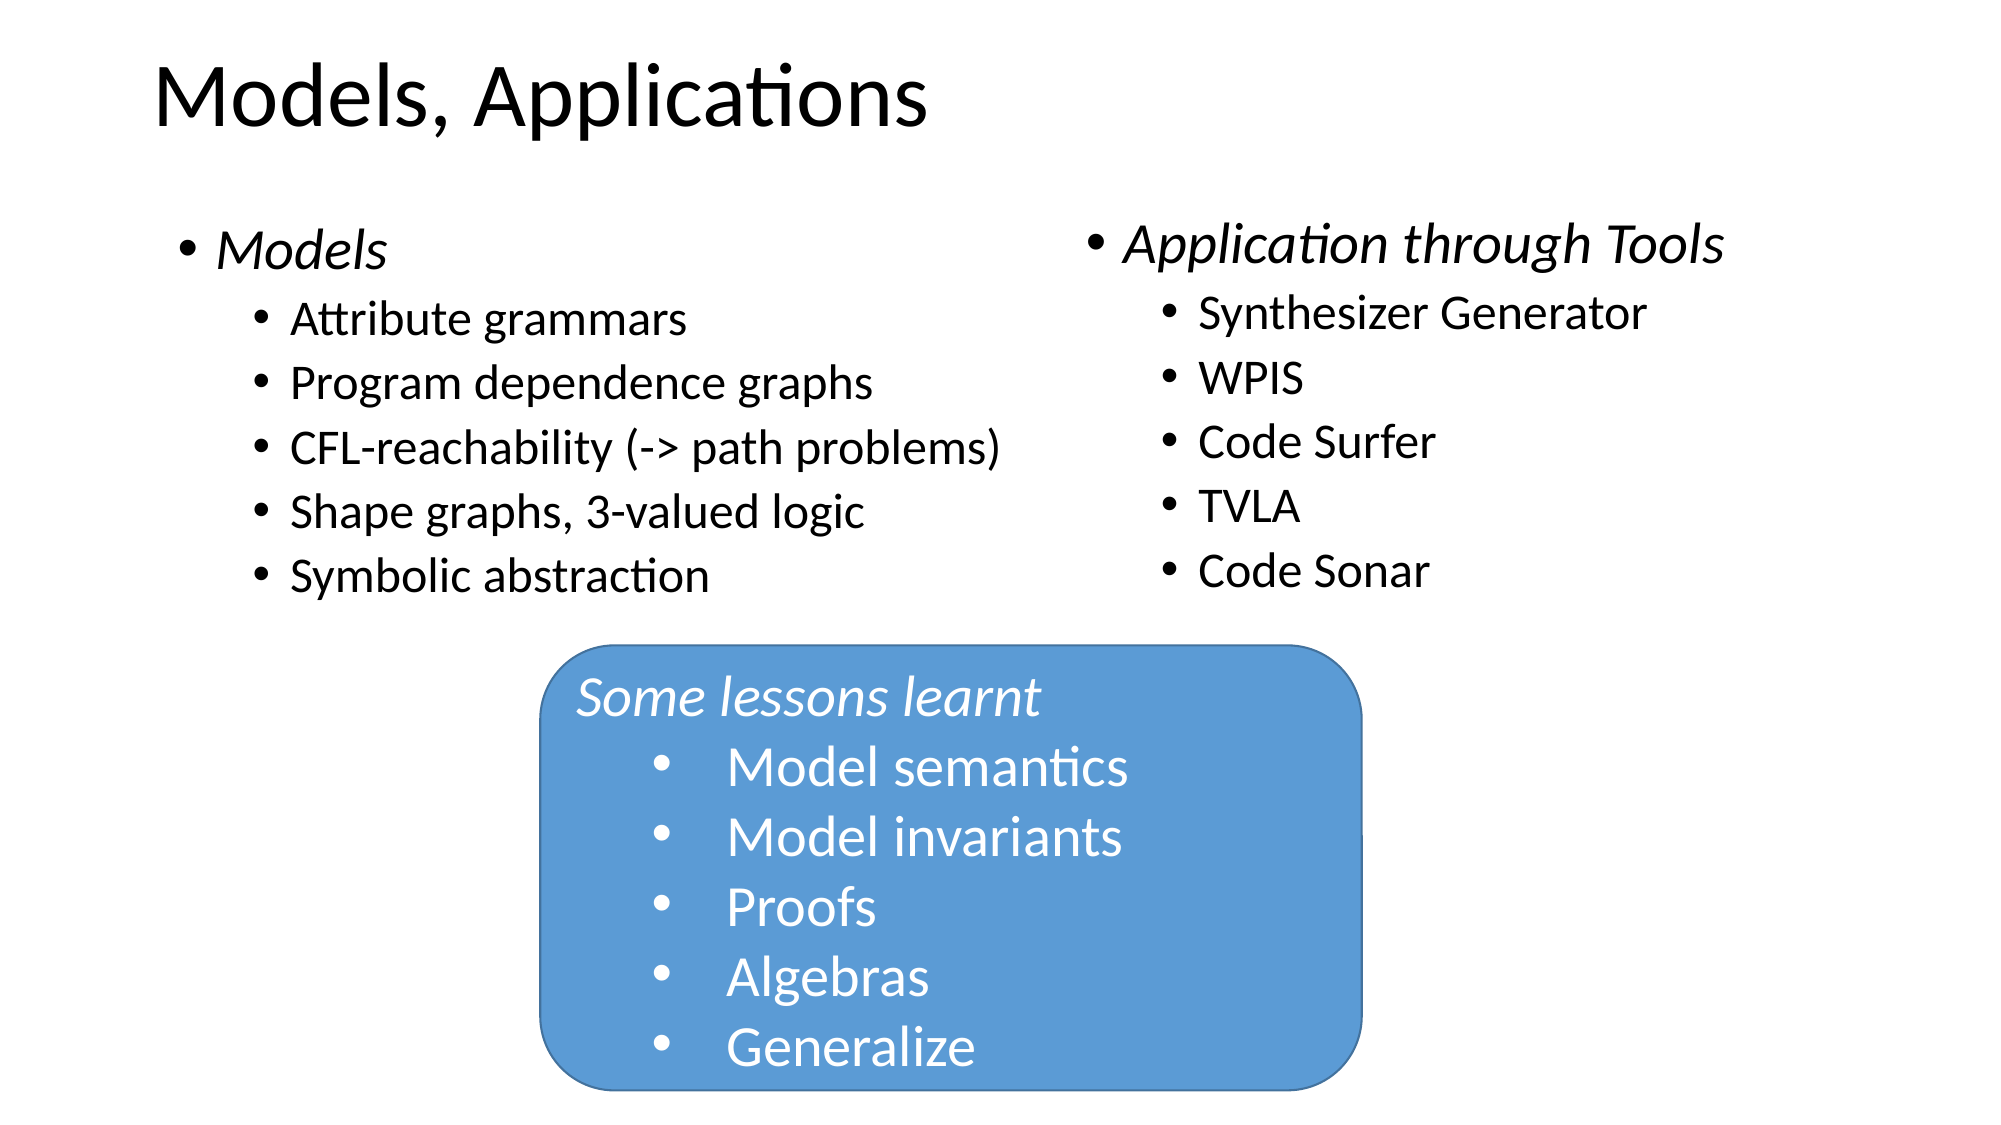

# Models, Applications
Application through Tools
Synthesizer Generator
WPIS
Code Surfer
TVLA
Code Sonar

Models
Attribute grammars
Program dependence graphs
CFL-reachability (-> path problems)
Shape graphs, 3-valued logic
Symbolic abstraction

Some lessons learnt
Model semantics
Model invariants
Proofs
Algebras
Generalize